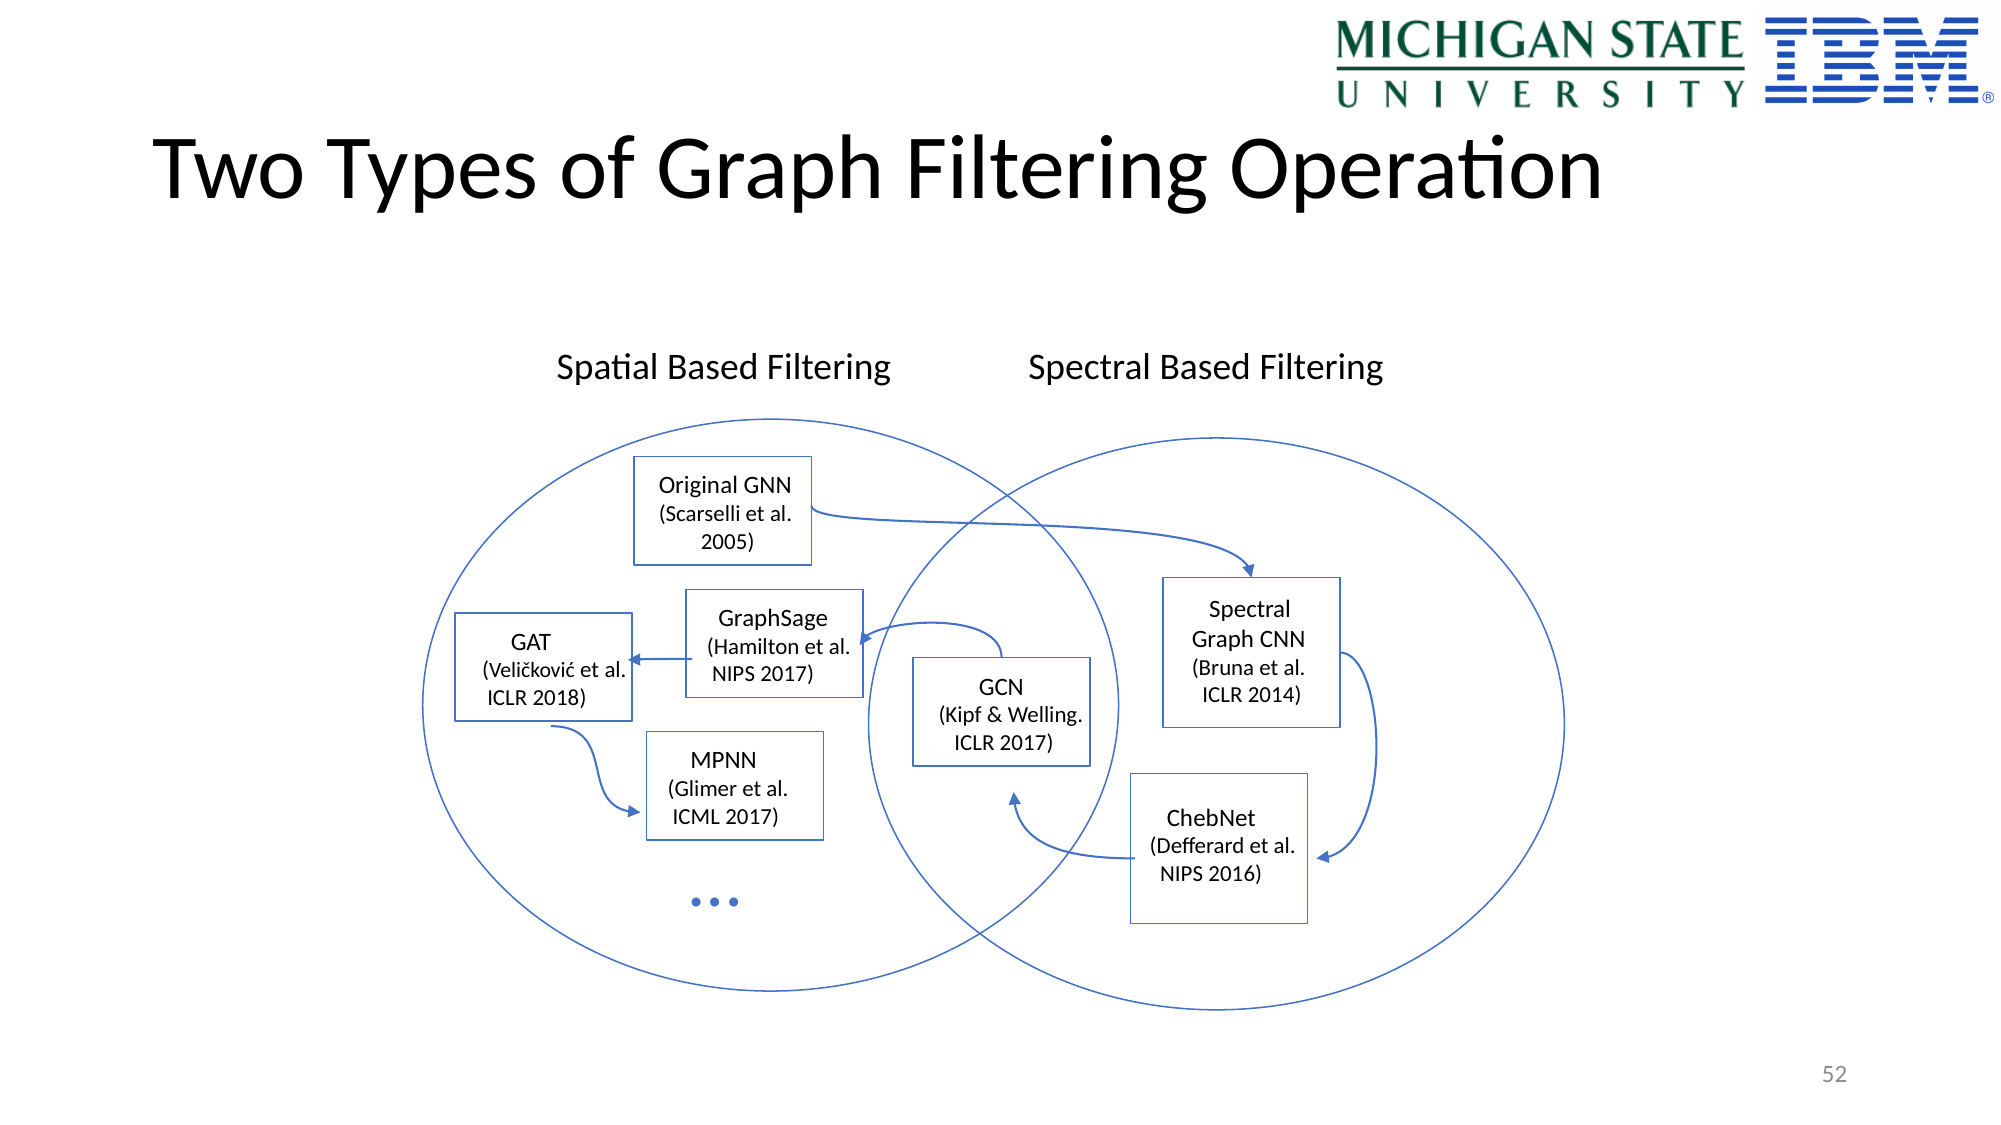

# Two Types of Graph Filtering Operation
Spatial Based Filtering
Spectral Based Filtering

Original GNN
(Scarselli et al.
        2005)

   Spectral
Graph CNN
(Bruna et al.
  ICLR 2014)

  GraphSage
(Hamilton et al.
 NIPS 2017)

     GAT
(Veličković et al.
 ICLR 2018)

       GCN
(Kipf & Welling.
   ICLR 2017)

    MPNN
(Glimer et al.
 ICML 2017)

   ChebNet
(Defferard et al.
  NIPS 2016)

…
52